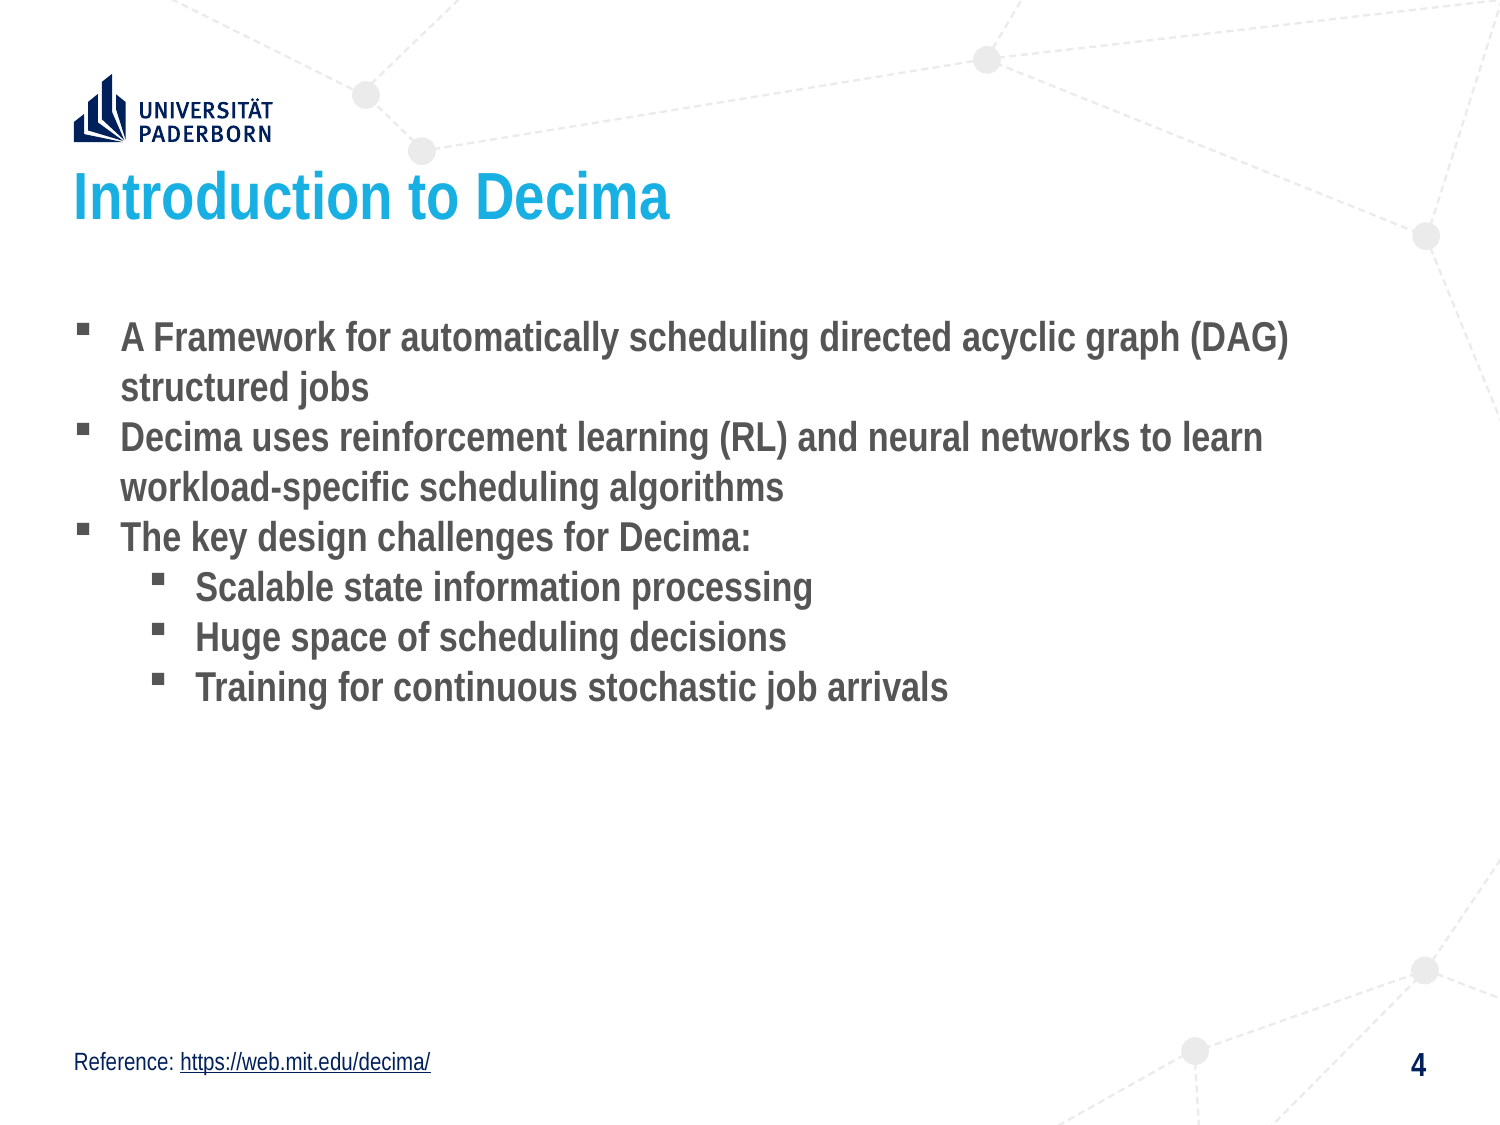

# Introduction to Decima
A Framework for automatically scheduling directed acyclic graph (DAG) structured jobs
Decima uses reinforcement learning (RL) and neural networks to learn workload-specific scheduling algorithms
The key design challenges for Decima:
Scalable state information processing
Huge space of scheduling decisions
Training for continuous stochastic job arrivals
4
Reference: https://web.mit.edu/decima/